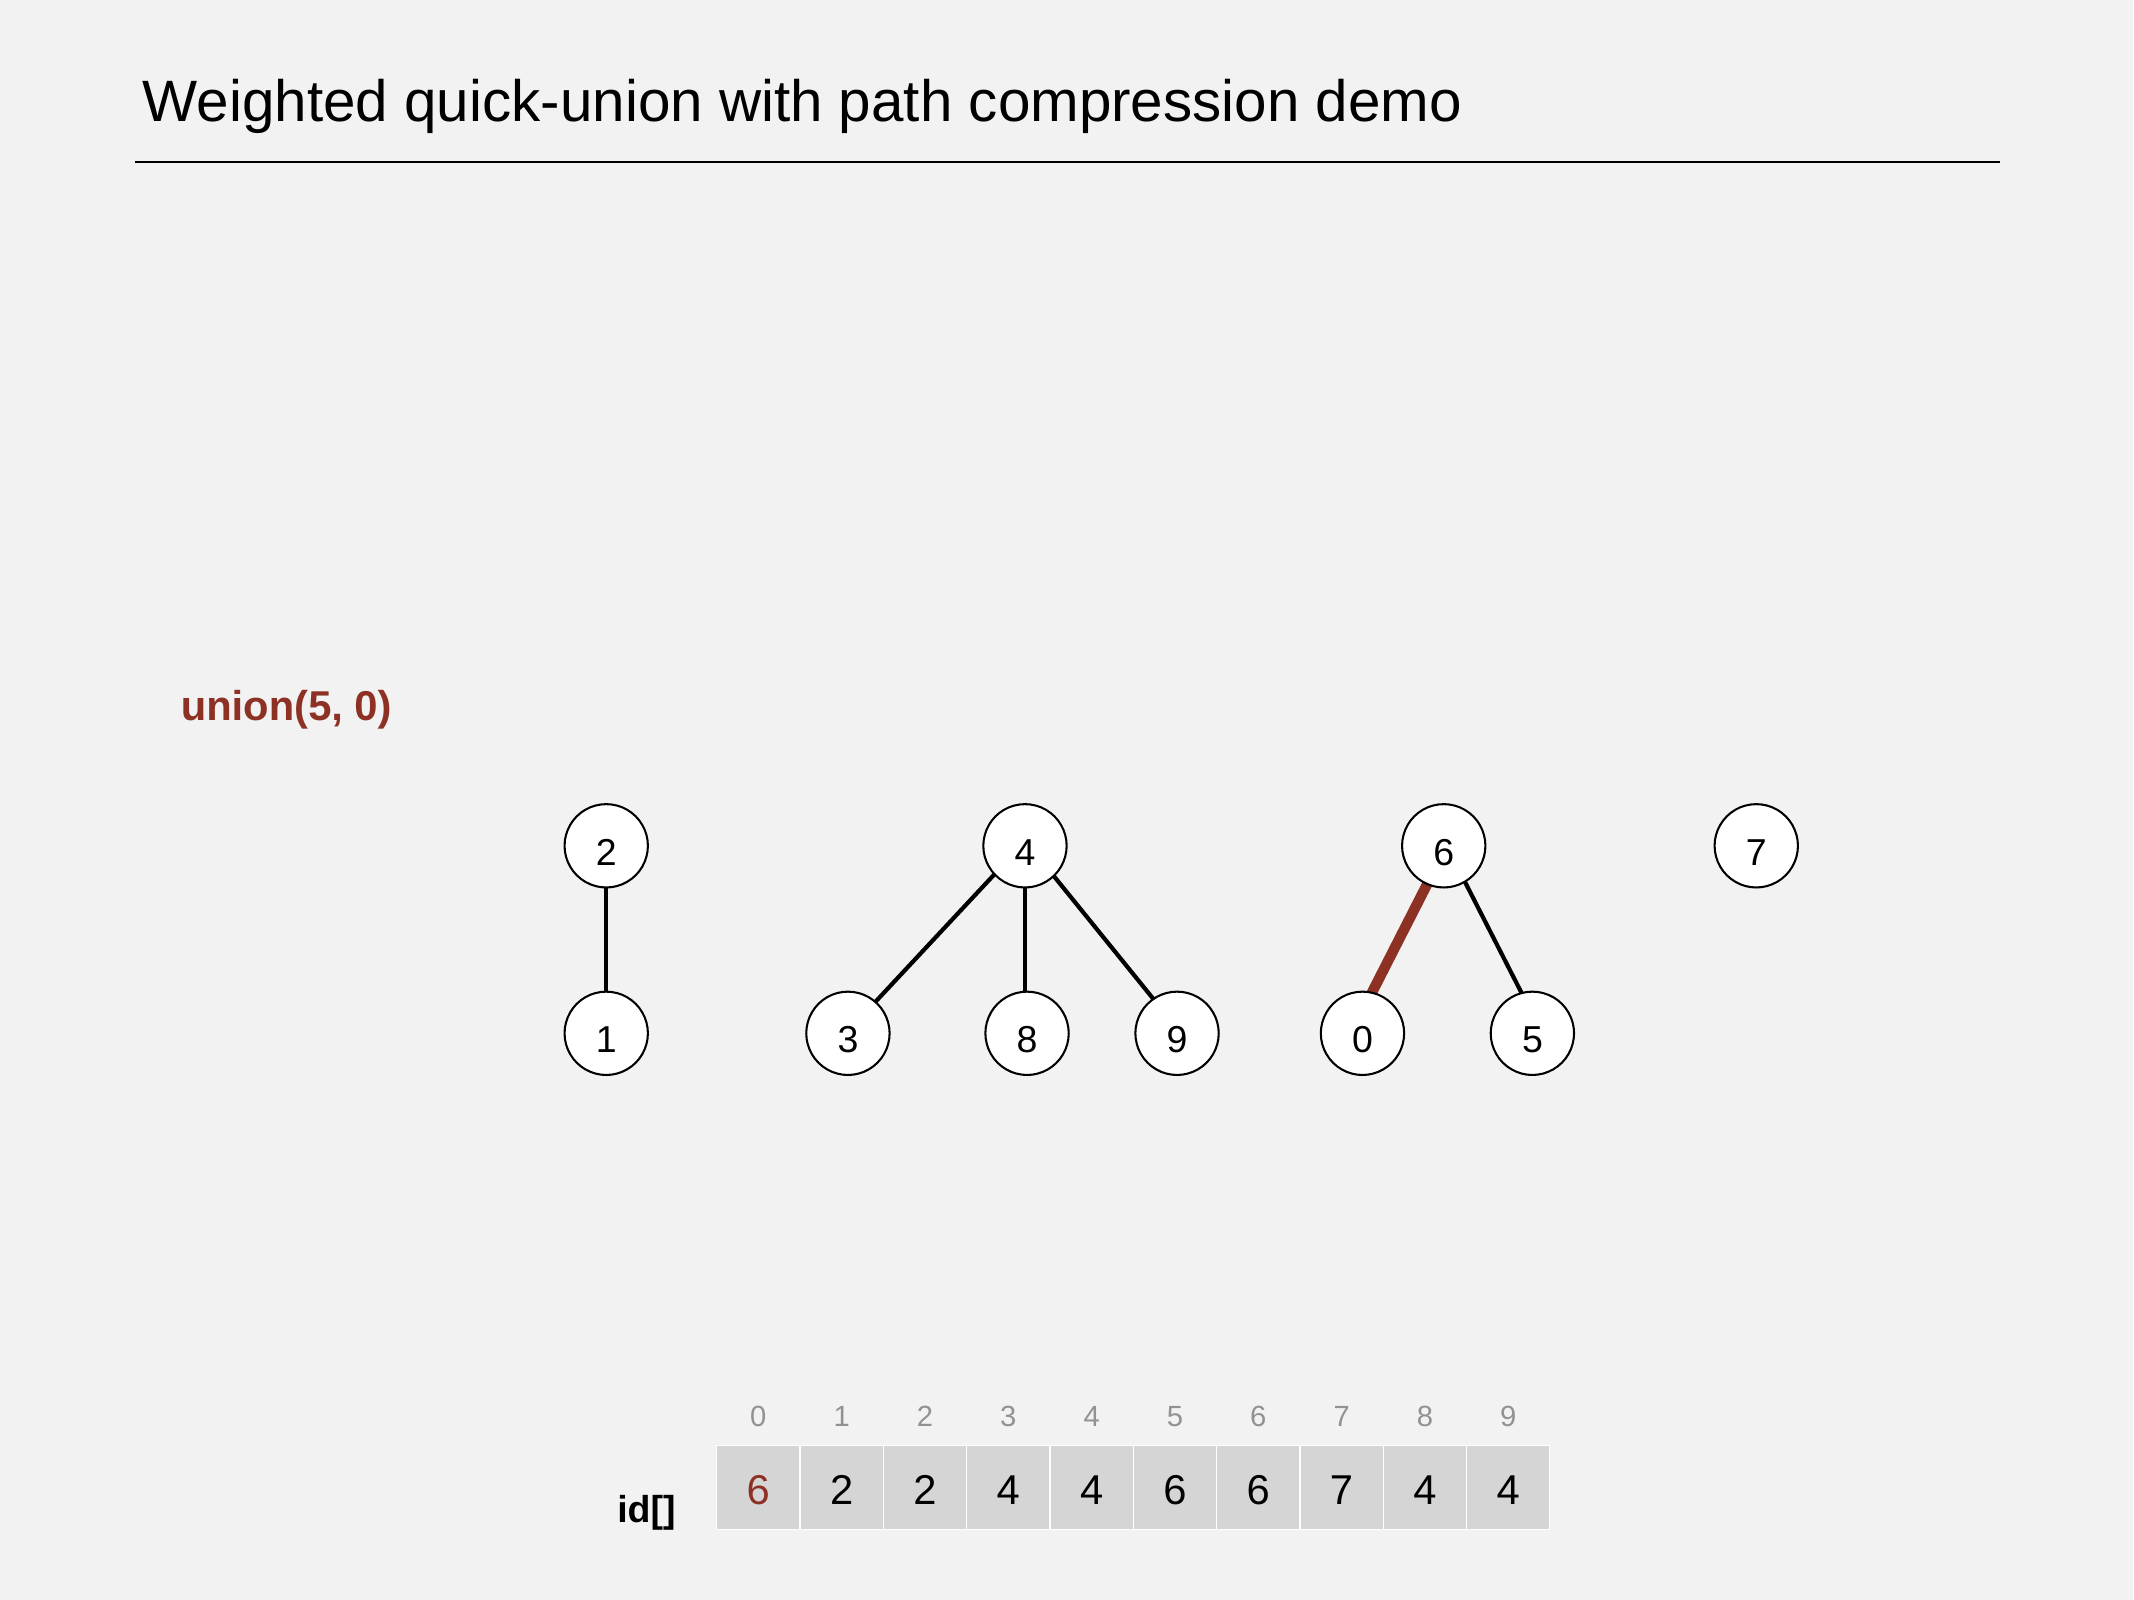

# Weighted quick-union with path compression demo
union(5, 0)
2

1
4

3
8
9
6
7

0
5
0
1
2
3
4
5
6
7
8
9
6
2
2
4
4
6
6
7
4
4
id[]